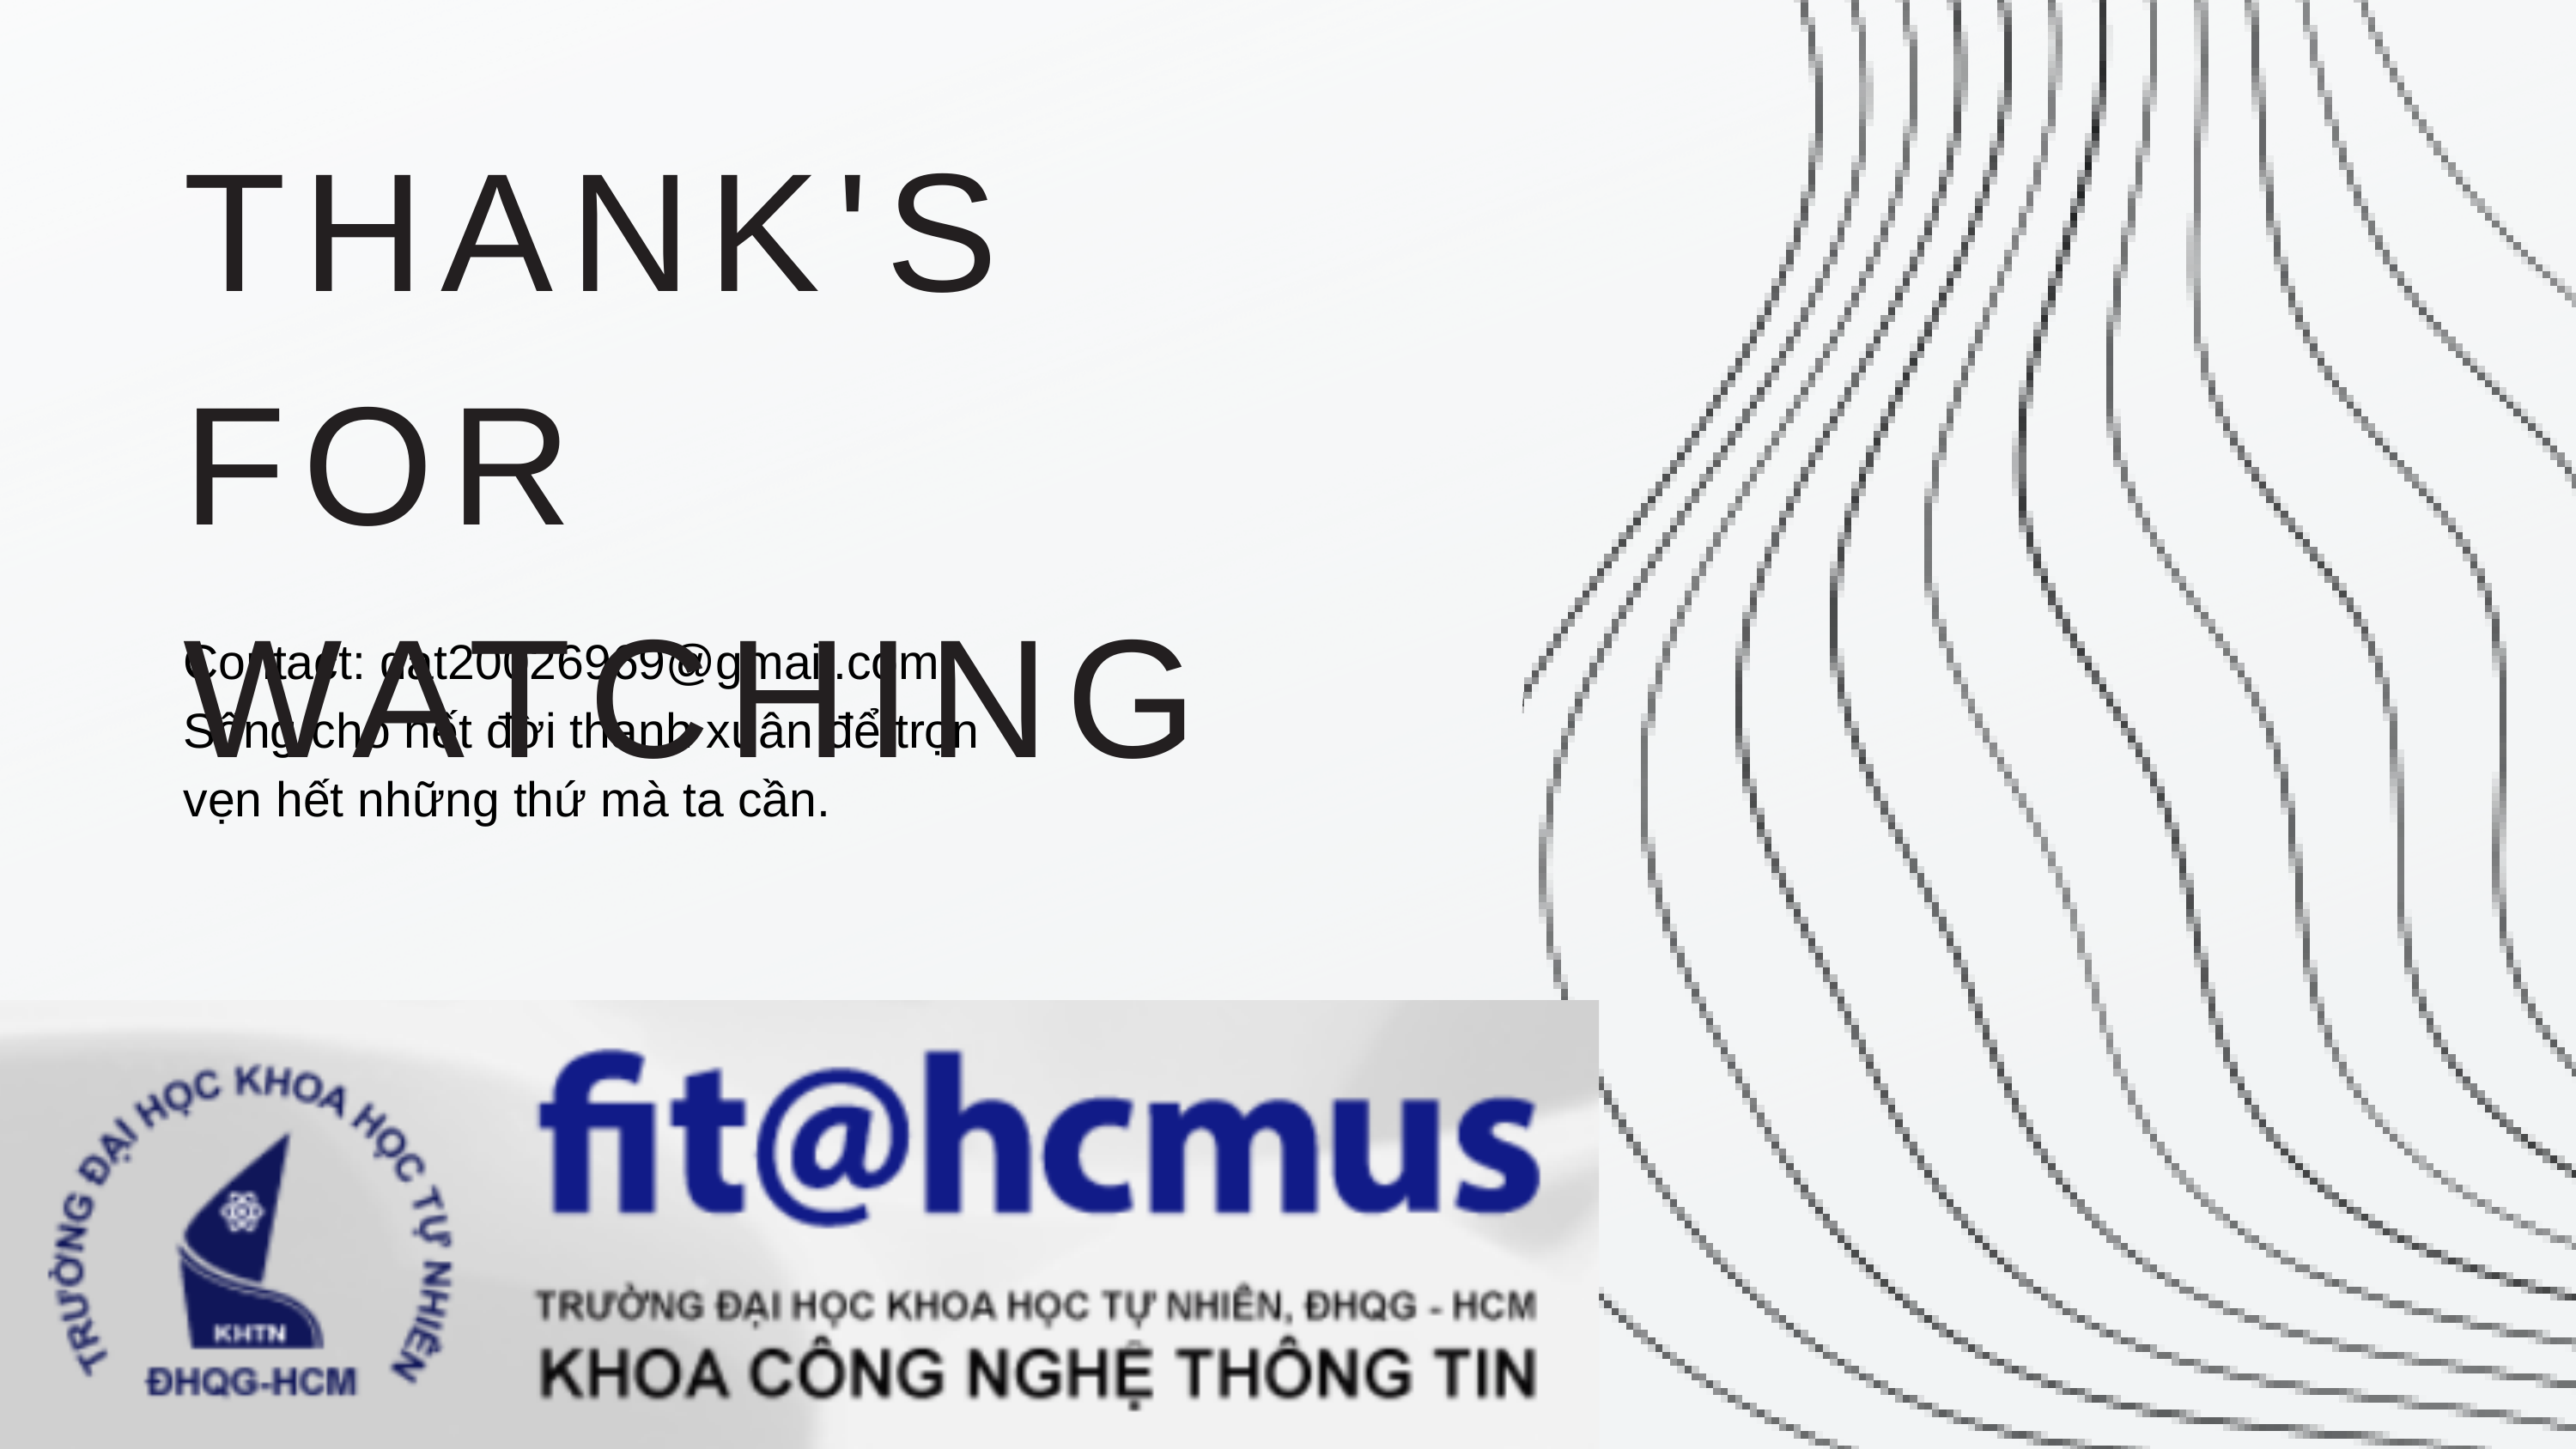

THANK'S FOR WATCHING
Contact: dat20026969@gmail.com
Sống cho hết đời thanh xuân để trọn vẹn hết những thứ mà ta cần.